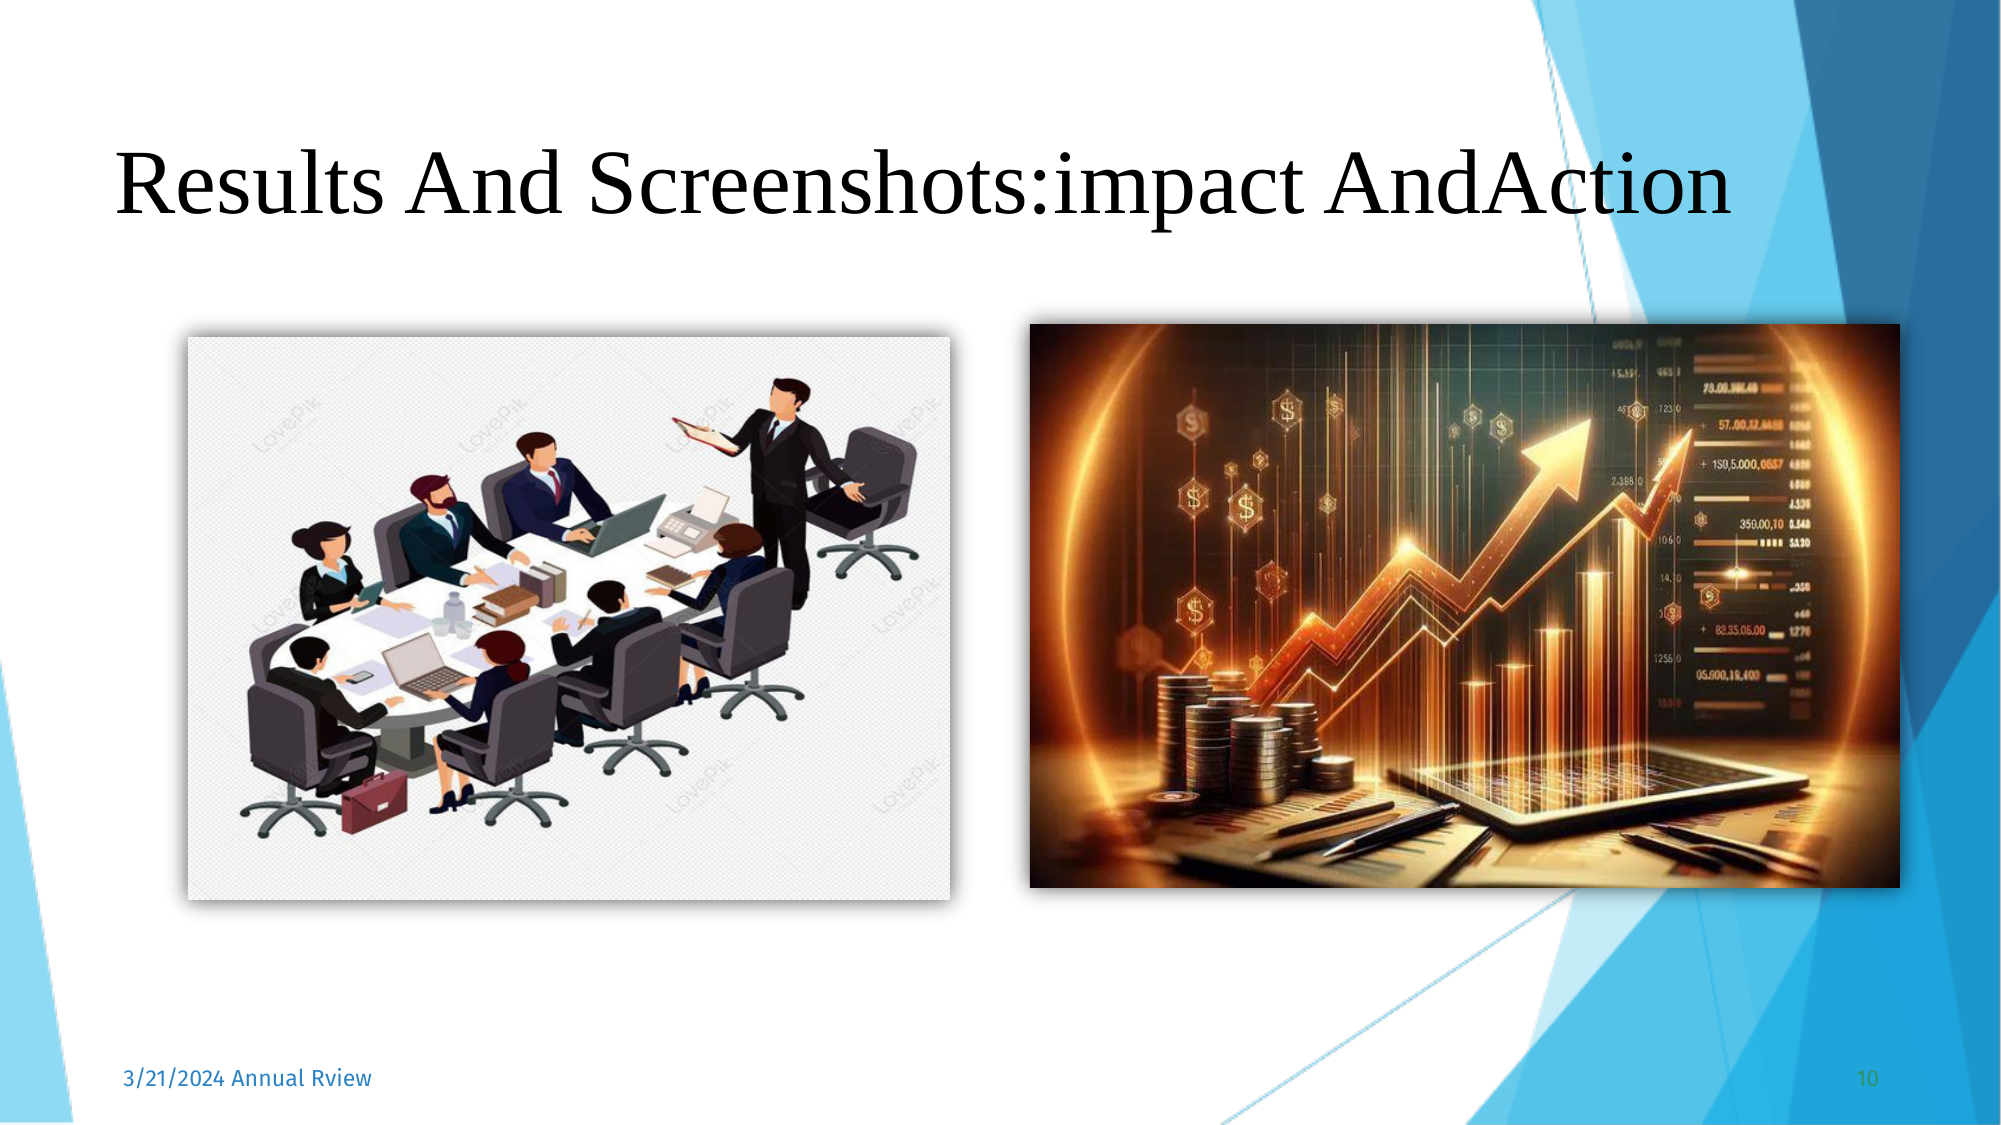

Results And Screenshots:impact AndAction

10
3/21/2024 Annual Rview